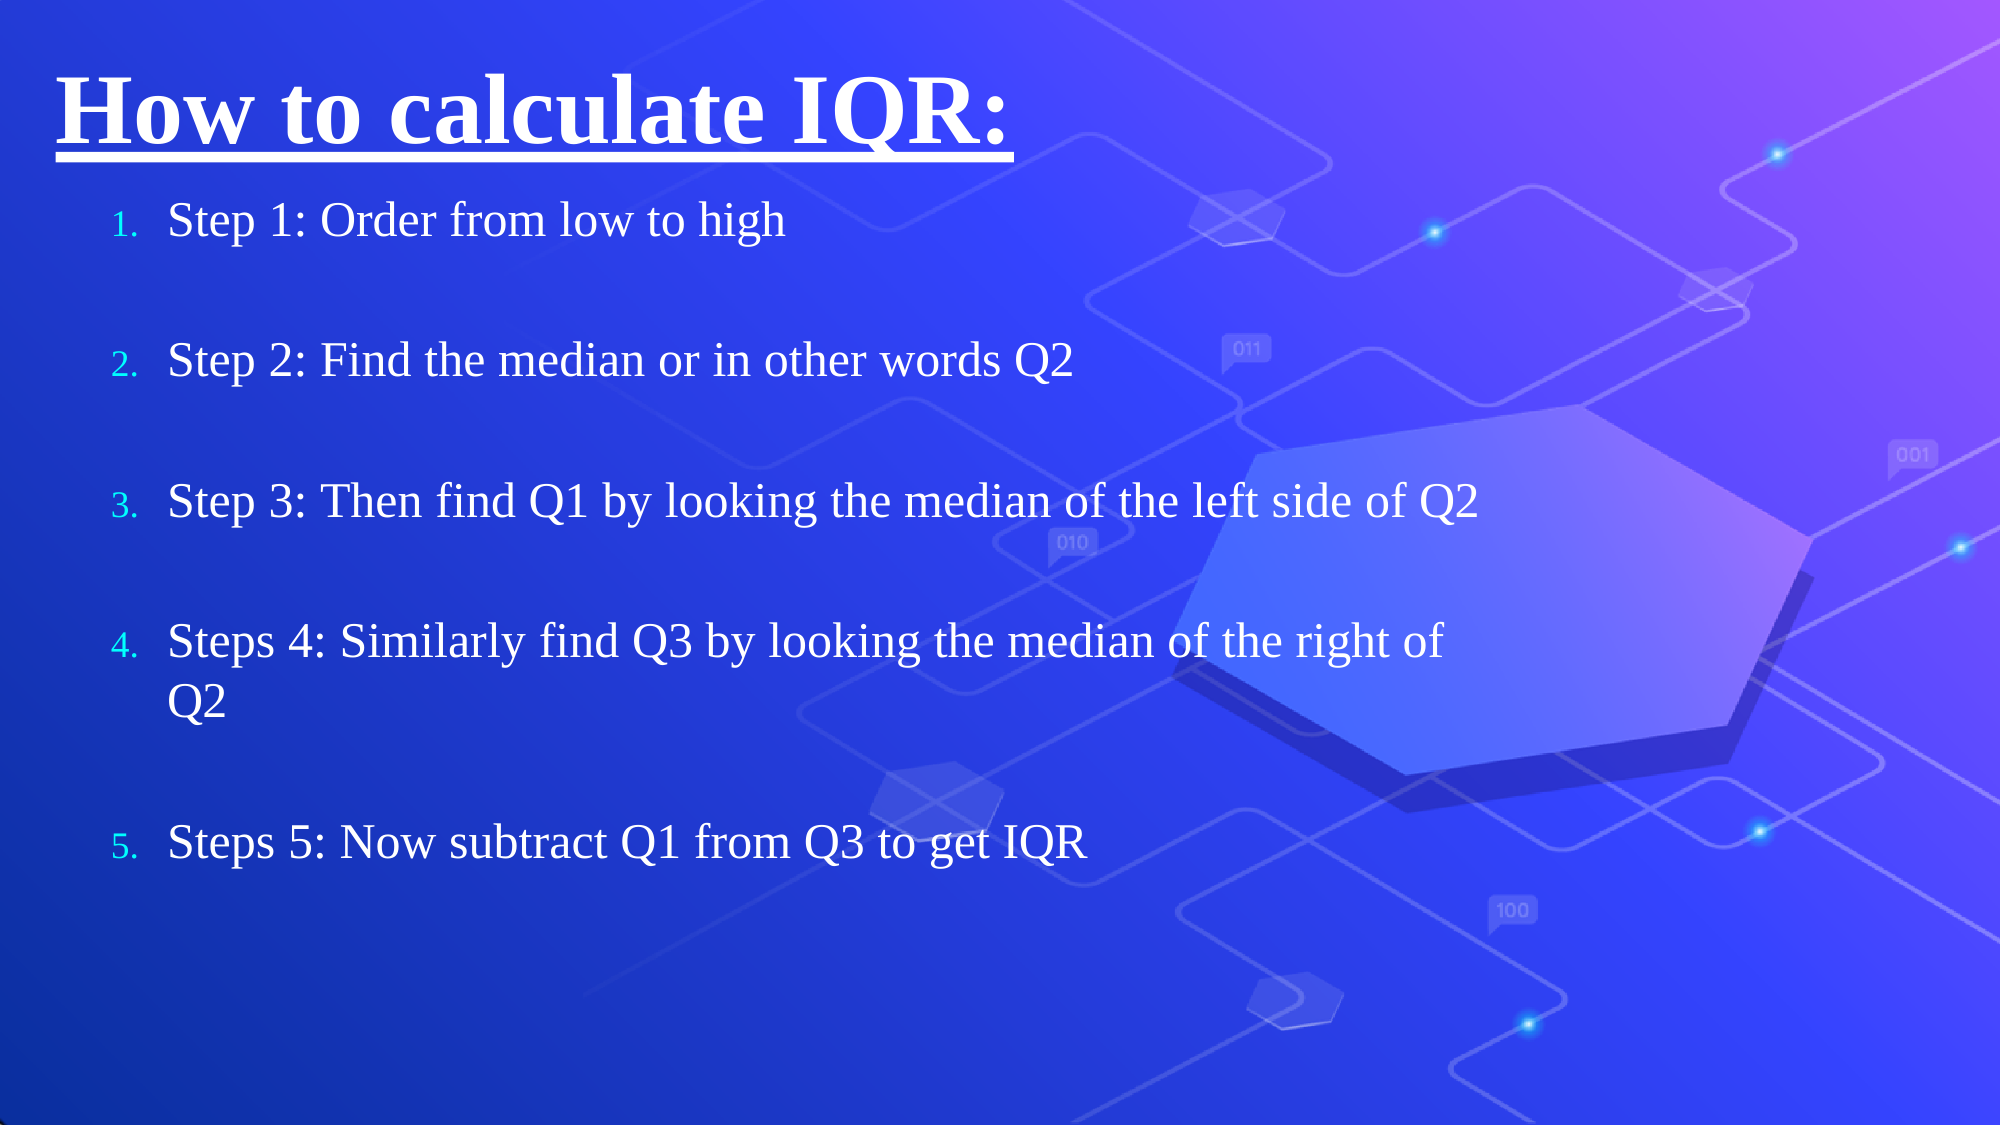

# How to calculate IQR:

Step 1: Order from low to high

Step 2: Find the median or in other words Q2

Step 3: Then find Q1 by looking the median of the left side of Q2

Steps 4: Similarly find Q3 by looking the median of the right of Q2

Steps 5: Now subtract Q1 from Q3 to get IQR